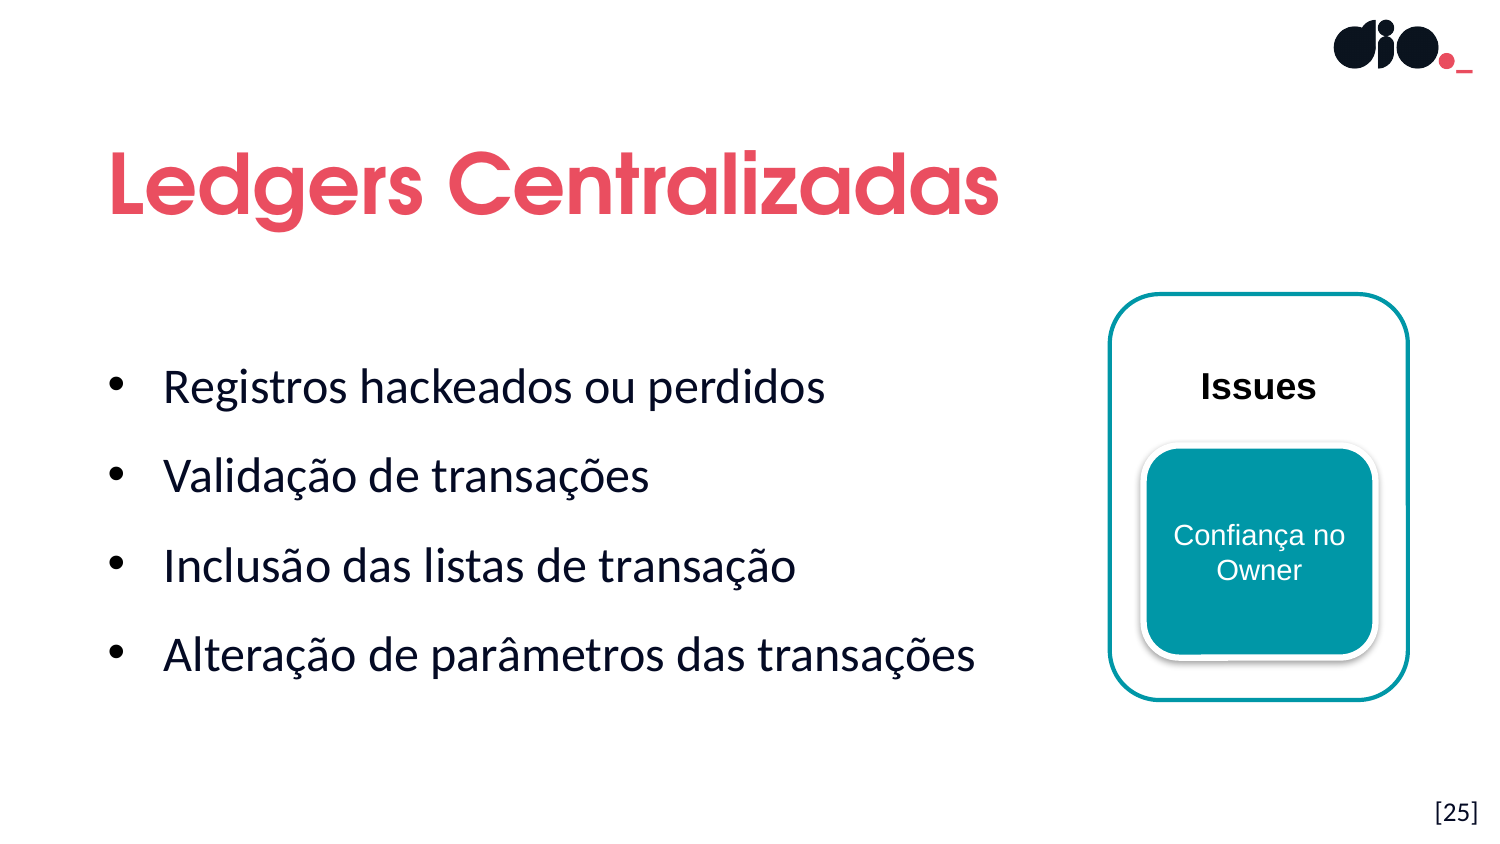

Ledgers Centralizadas
Registros hackeados ou perdidos
Validação de transações
Inclusão das listas de transação
Alteração de parâmetros das transações
Issues

Confiança no Owner
[25]